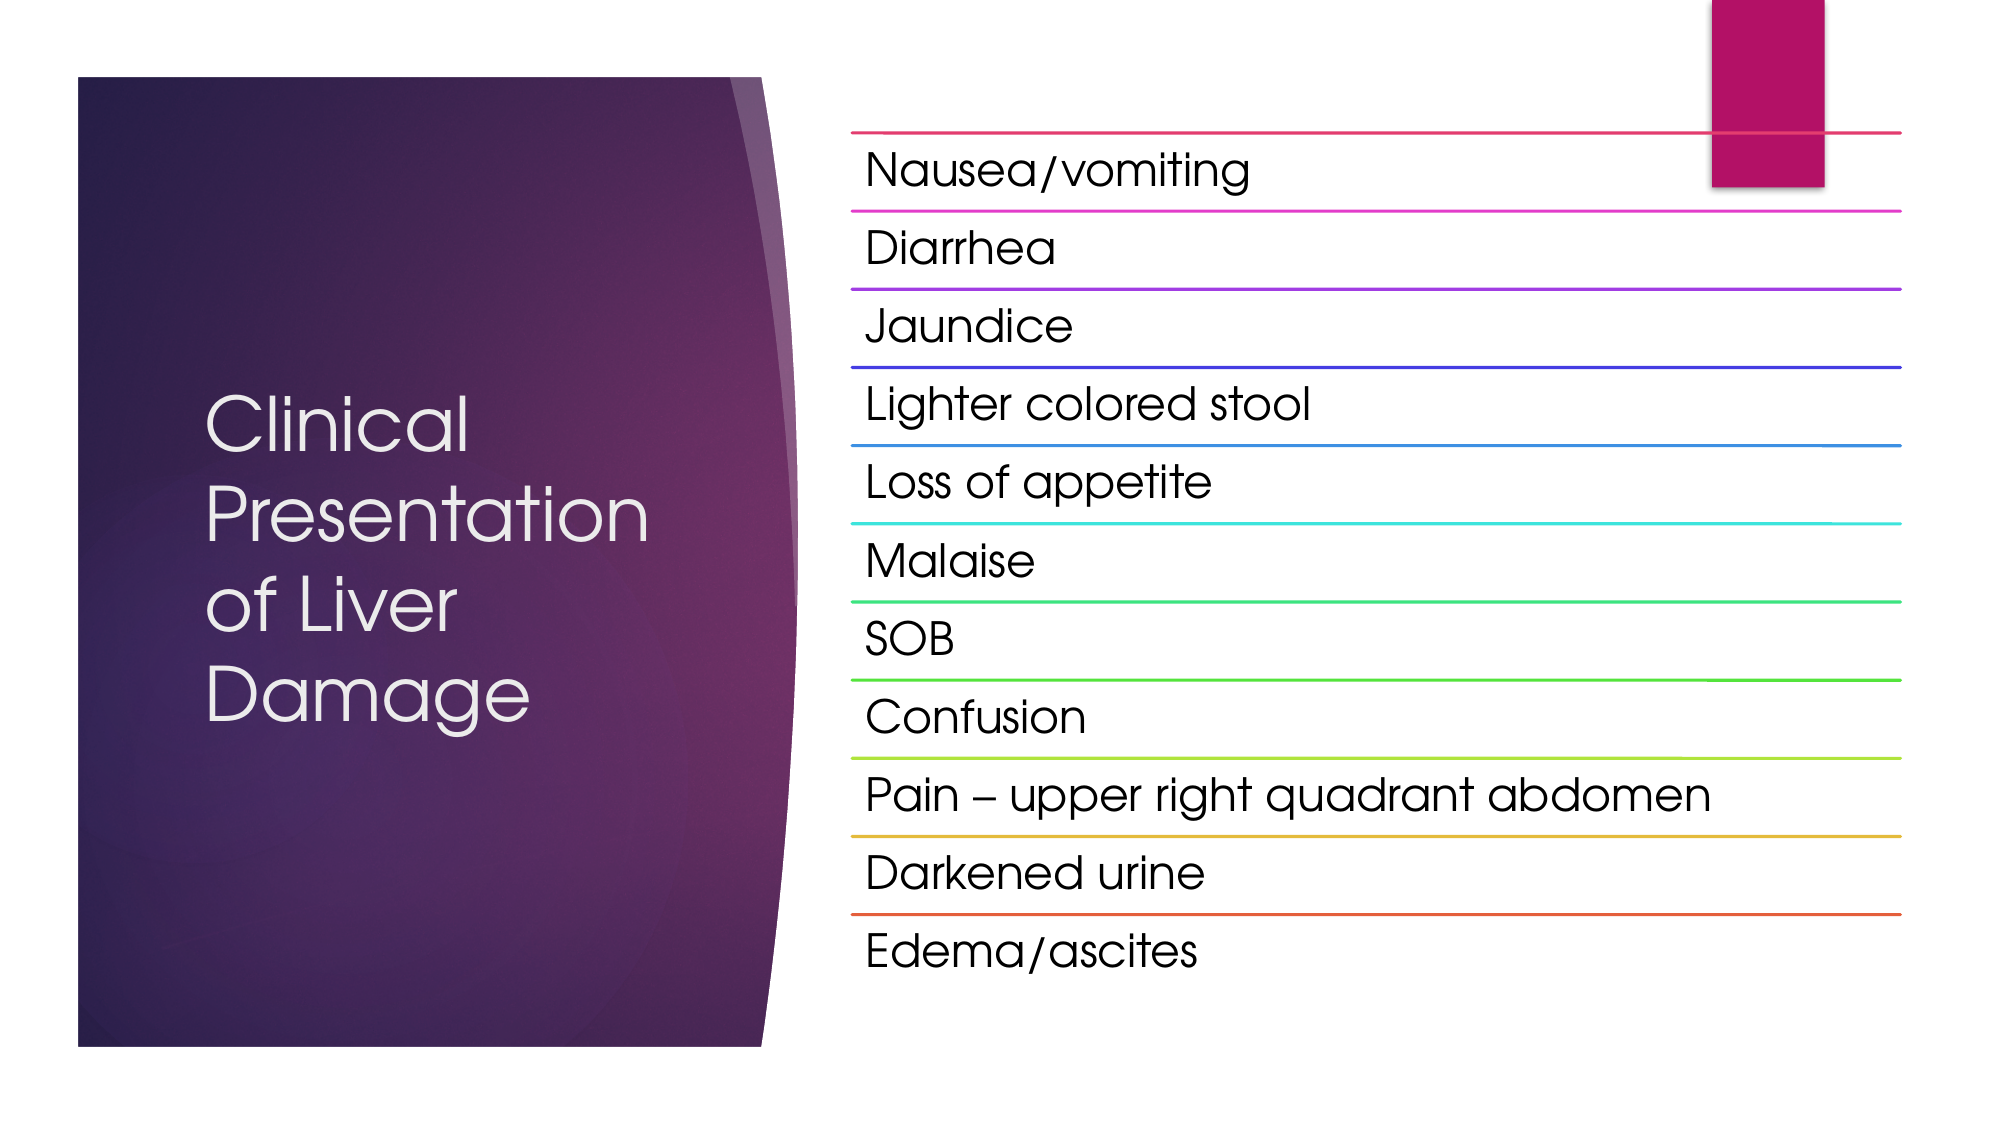

Nausea/vomiting
Diarrhea
Jaundice
Lighter colored stool
Loss of appetite
Malaise
SOB
Confusion
Pain – upper right quadrant abdomen
Darkened urine
Edema/ascites
# Clinical Presentation of Liver Damage